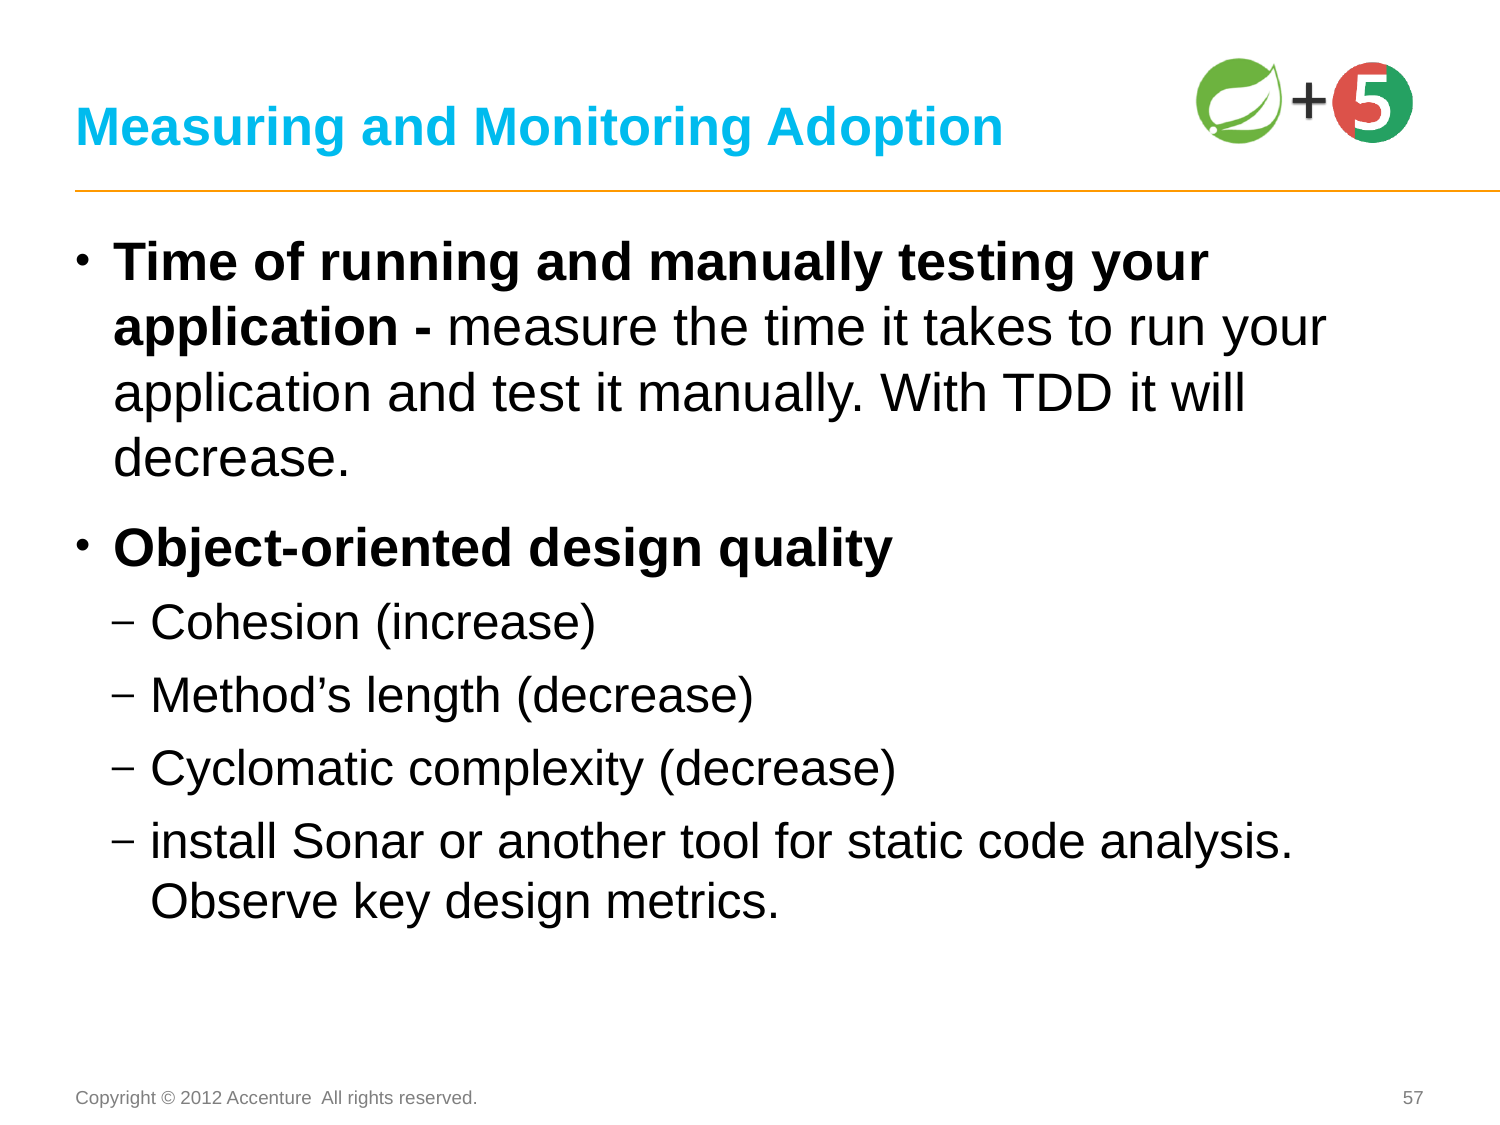

# Measuring and Monitoring Adoption
Time of running and manually testing your application - measure the time it takes to run your application and test it manually. With TDD it will decrease.
Object-oriented design quality
Cohesion (increase)
Method’s length (decrease)
Cyclomatic complexity (decrease)
install Sonar or another tool for static code analysis. Observe key design metrics.